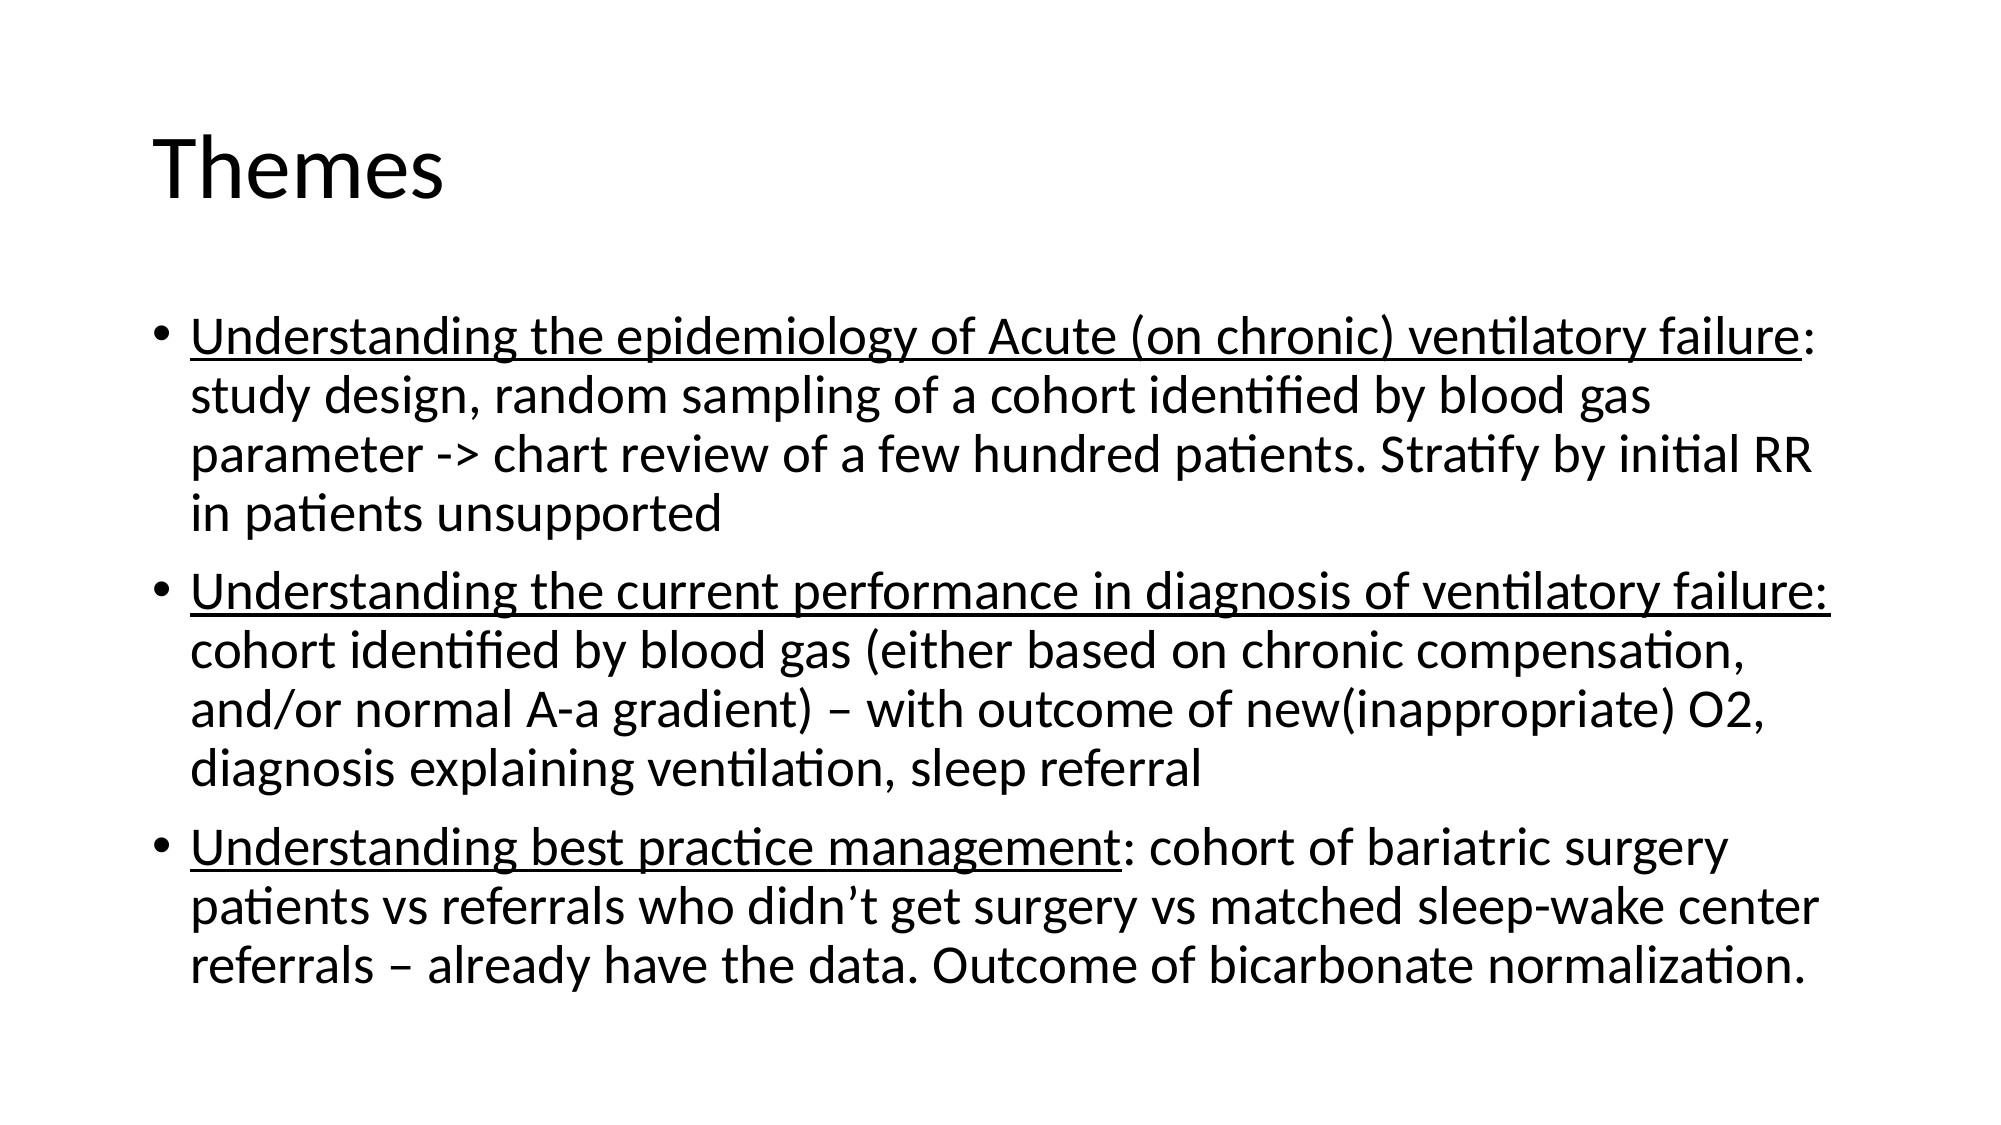

# Themes
Understanding the epidemiology of Acute (on chronic) ventilatory failure: study design, random sampling of a cohort identified by blood gas parameter -> chart review of a few hundred patients. Stratify by initial RR in patients unsupported
Understanding the current performance in diagnosis of ventilatory failure: cohort identified by blood gas (either based on chronic compensation, and/or normal A-a gradient) – with outcome of new(inappropriate) O2, diagnosis explaining ventilation, sleep referral
Understanding best practice management: cohort of bariatric surgery patients vs referrals who didn’t get surgery vs matched sleep-wake center referrals – already have the data. Outcome of bicarbonate normalization.